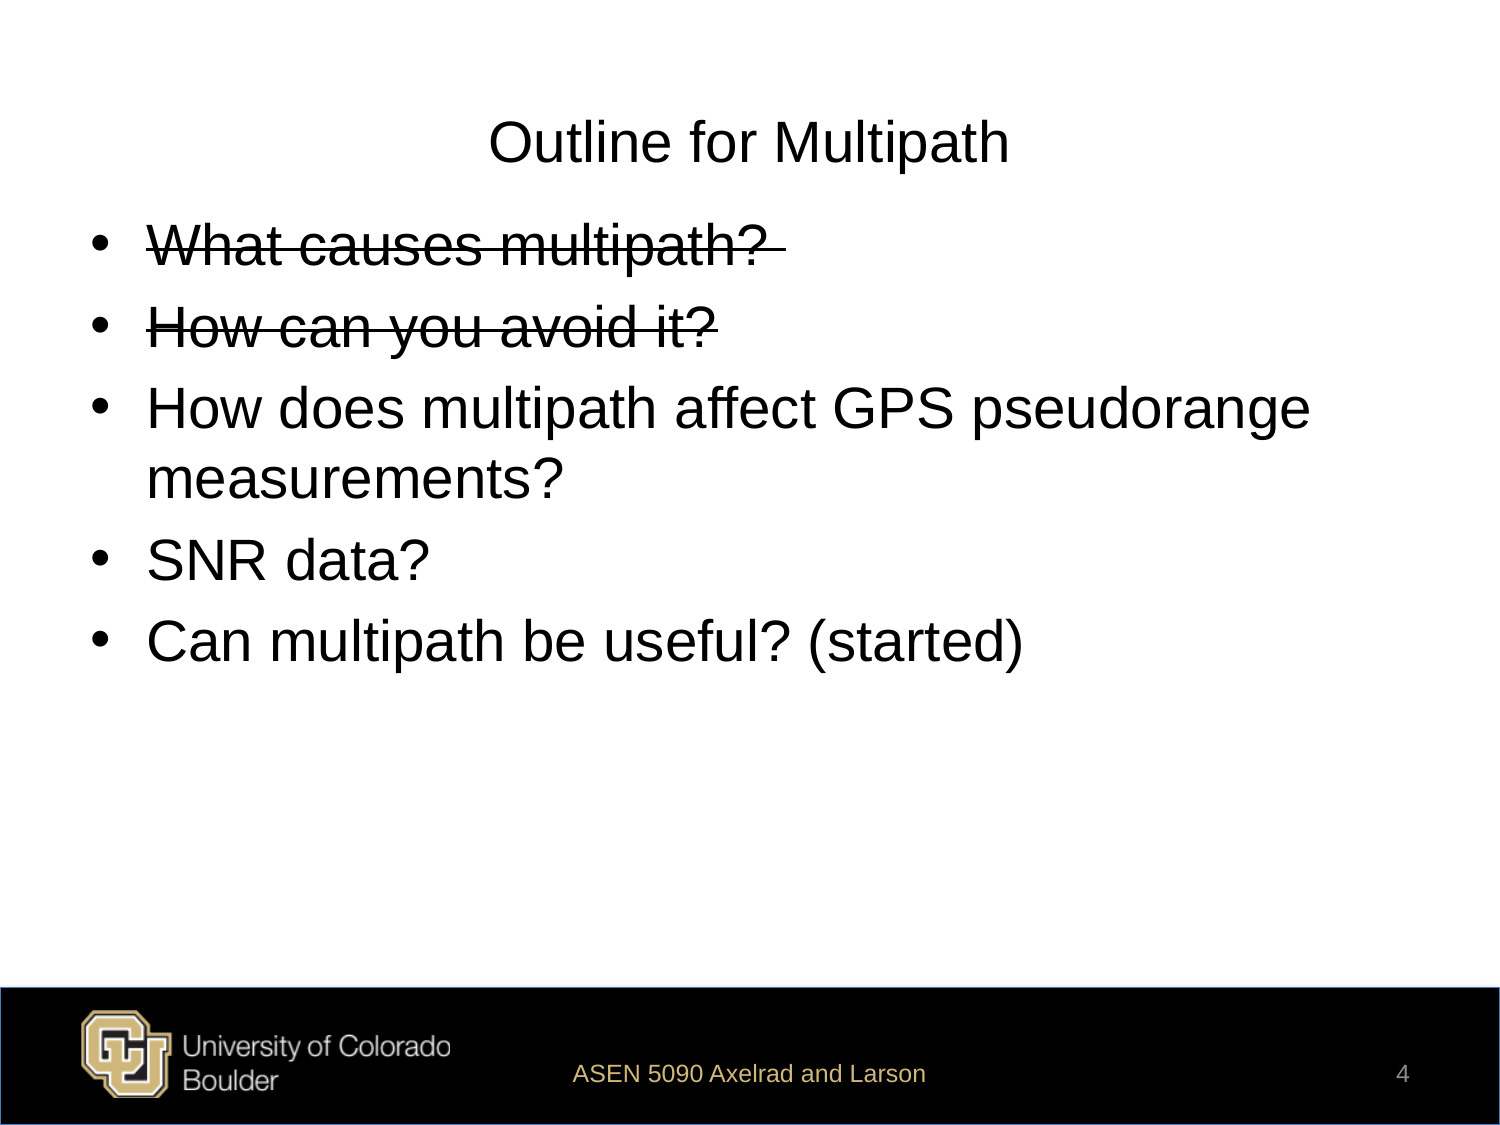

# Outline for Multipath
What causes multipath?
How can you avoid it?
How does multipath affect GPS pseudorange measurements?
SNR data?
Can multipath be useful? (started)

ASEN 5090 Axelrad and Larson
4